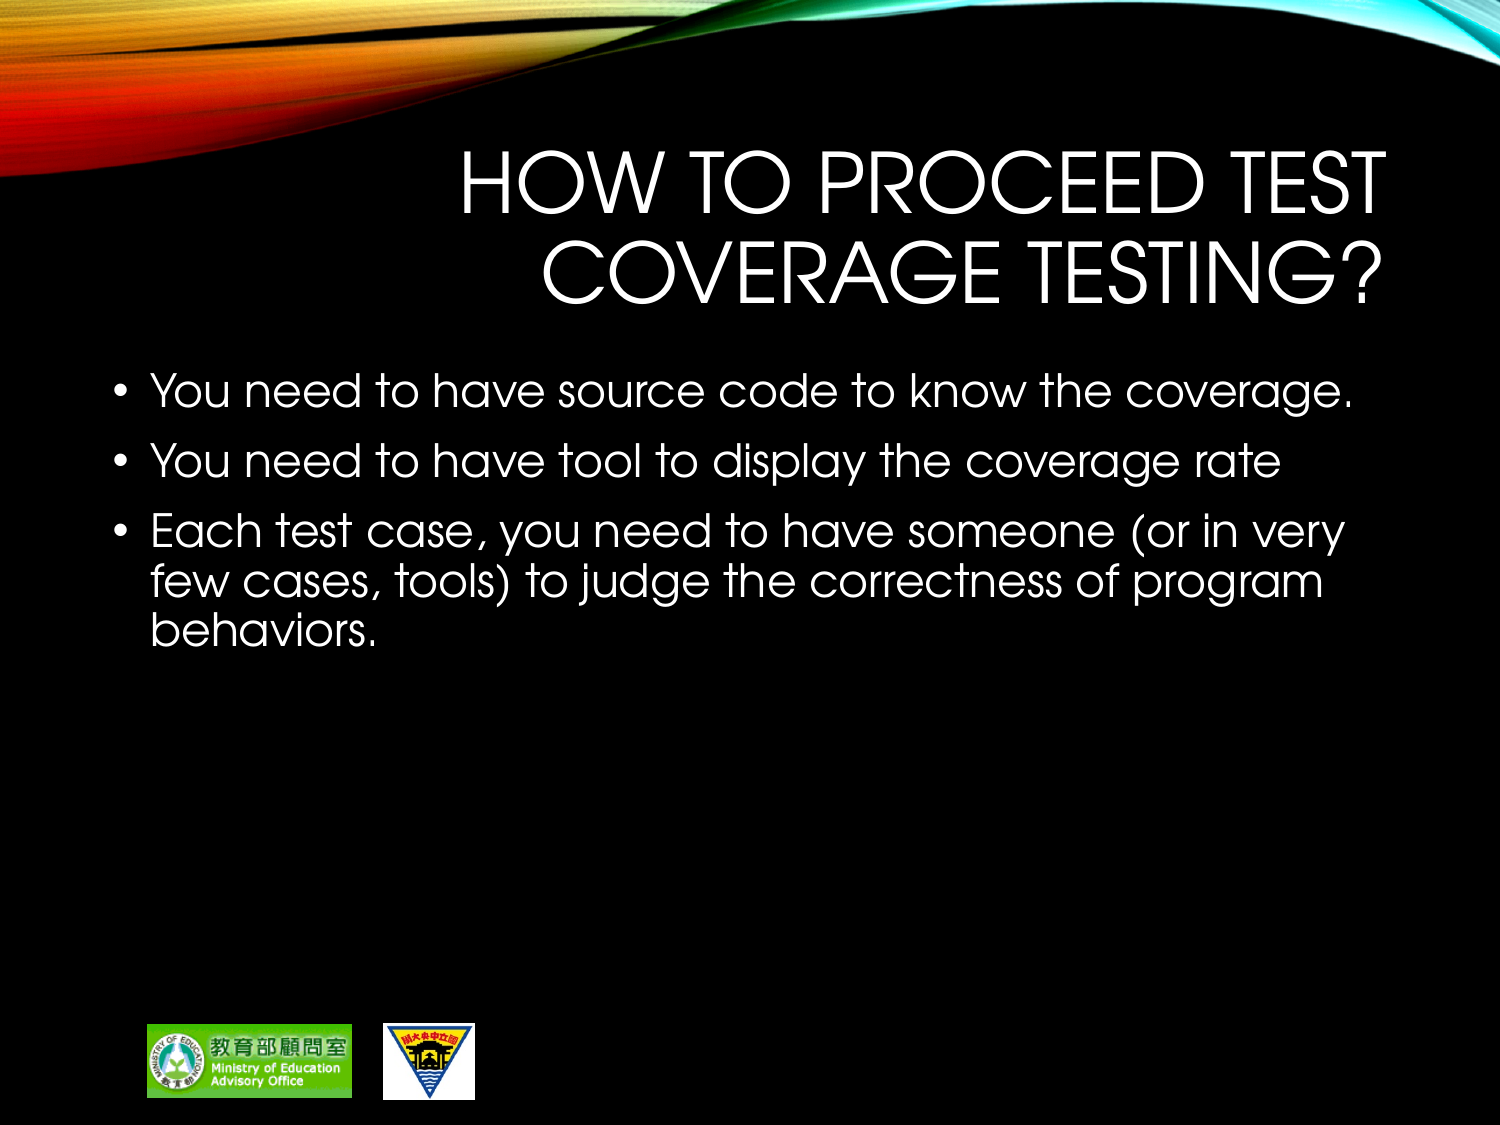

# How to proceed test coverage testing?
You need to have source code to know the coverage.
You need to have tool to display the coverage rate
Each test case, you need to have someone (or in very few cases, tools) to judge the correctness of program behaviors.